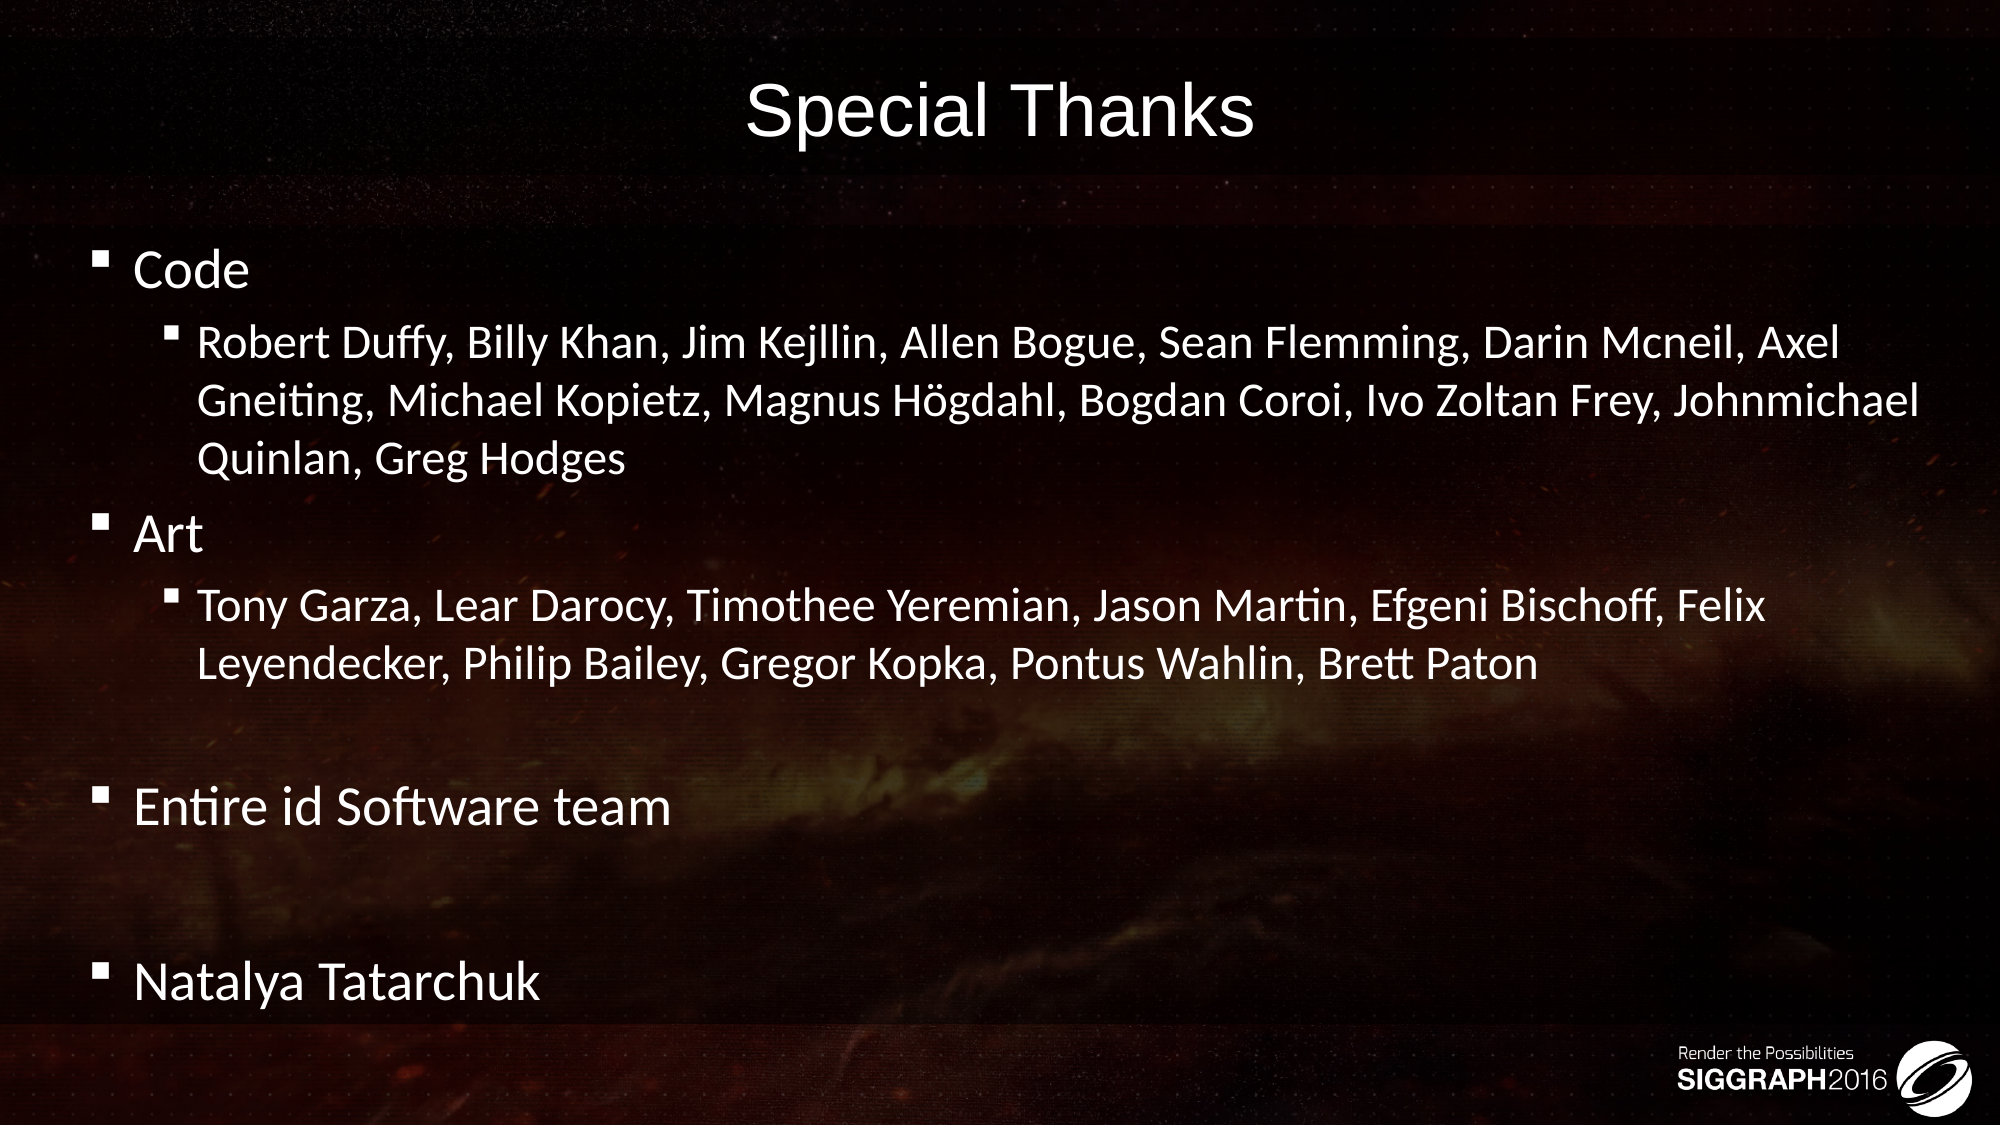

# Special Thanks
Code
Robert Duffy, Billy Khan, Jim Kejllin, Allen Bogue, Sean Flemming, Darin Mcneil, Axel Gneiting, Michael Kopietz, Magnus Högdahl, Bogdan Coroi, Ivo Zoltan Frey, Johnmichael Quinlan, Greg Hodges
Art
Tony Garza, Lear Darocy, Timothee Yeremian, Jason Martin, Efgeni Bischoff, Felix Leyendecker, Philip Bailey, Gregor Kopka, Pontus Wahlin, Brett Paton

Entire id Software team

Natalya Tatarchuk